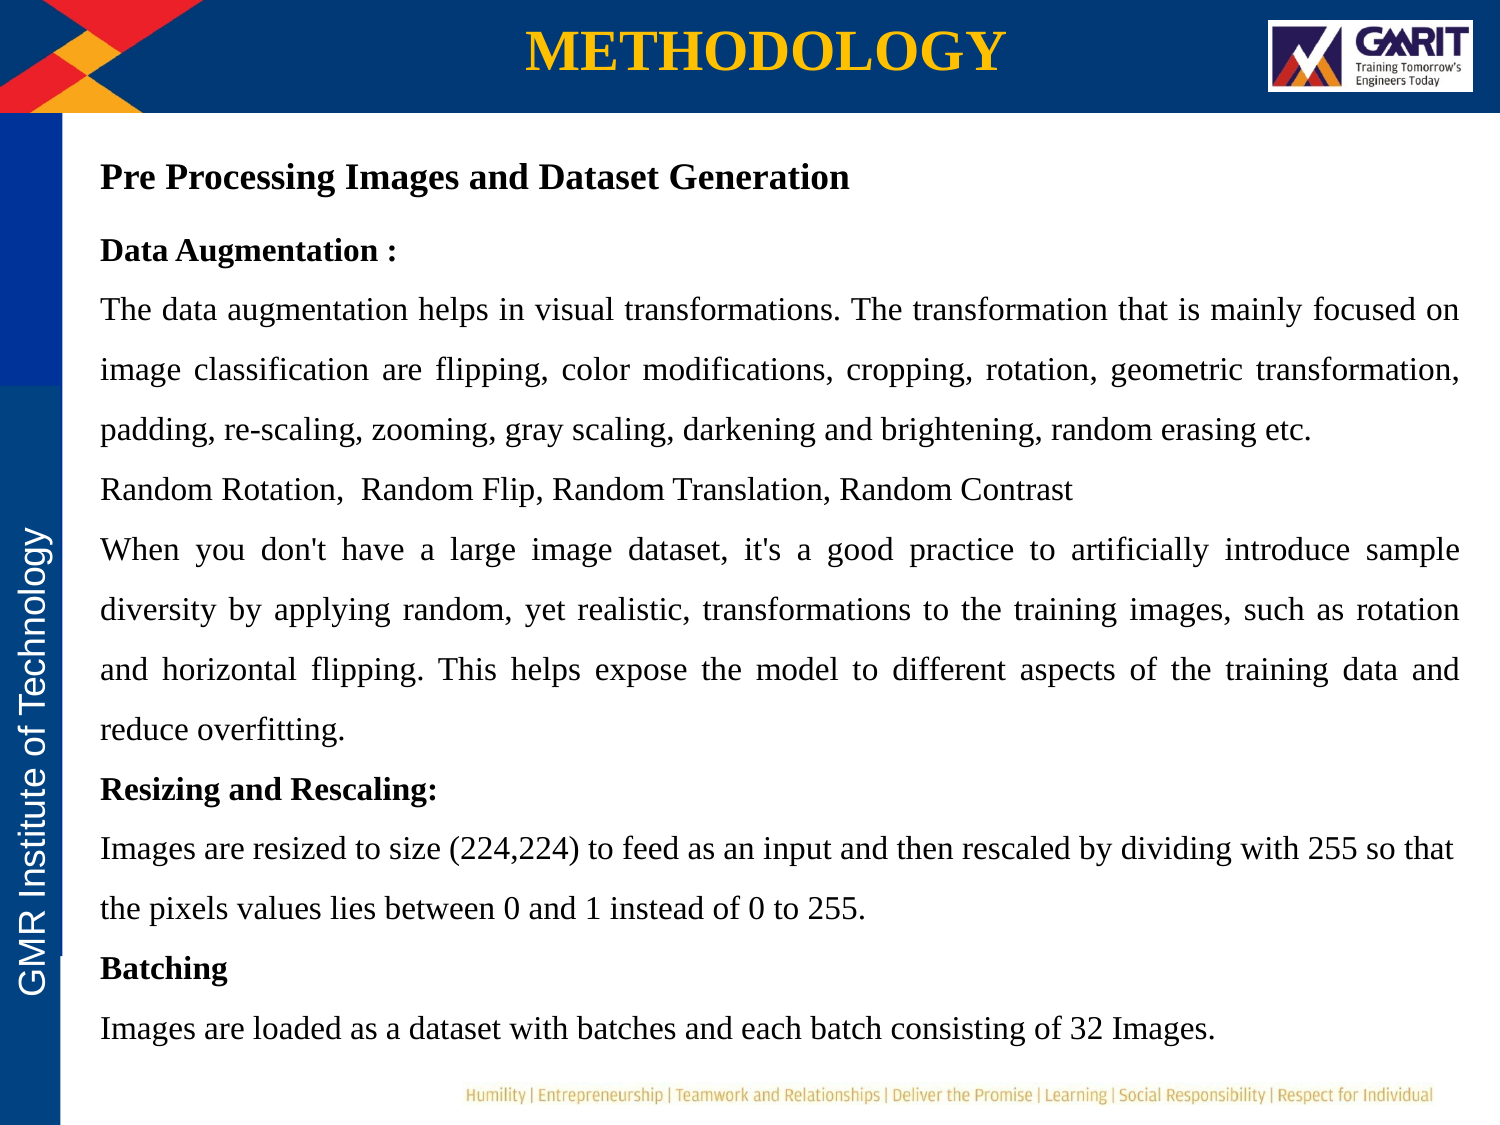

METHODOLOGY
Pre Processing Images and Dataset Generation
Data Augmentation :
The data augmentation helps in visual transformations. The transformation that is mainly focused on image classification are flipping, color modifications, cropping, rotation, geometric transformation, padding, re-scaling, zooming, gray scaling, darkening and brightening, random erasing etc.
Random Rotation,  Random Flip, Random Translation, Random Contrast
When you don't have a large image dataset, it's a good practice to artificially introduce sample diversity by applying random, yet realistic, transformations to the training images, such as rotation and horizontal flipping. This helps expose the model to different aspects of the training data and reduce overfitting.
Resizing and Rescaling:
Images are resized to size (224,224) to feed as an input and then rescaled by dividing with 255 so that the pixels values lies between 0 and 1 instead of 0 to 255.
Batching
Images are loaded as a dataset with batches and each batch consisting of 32 Images.